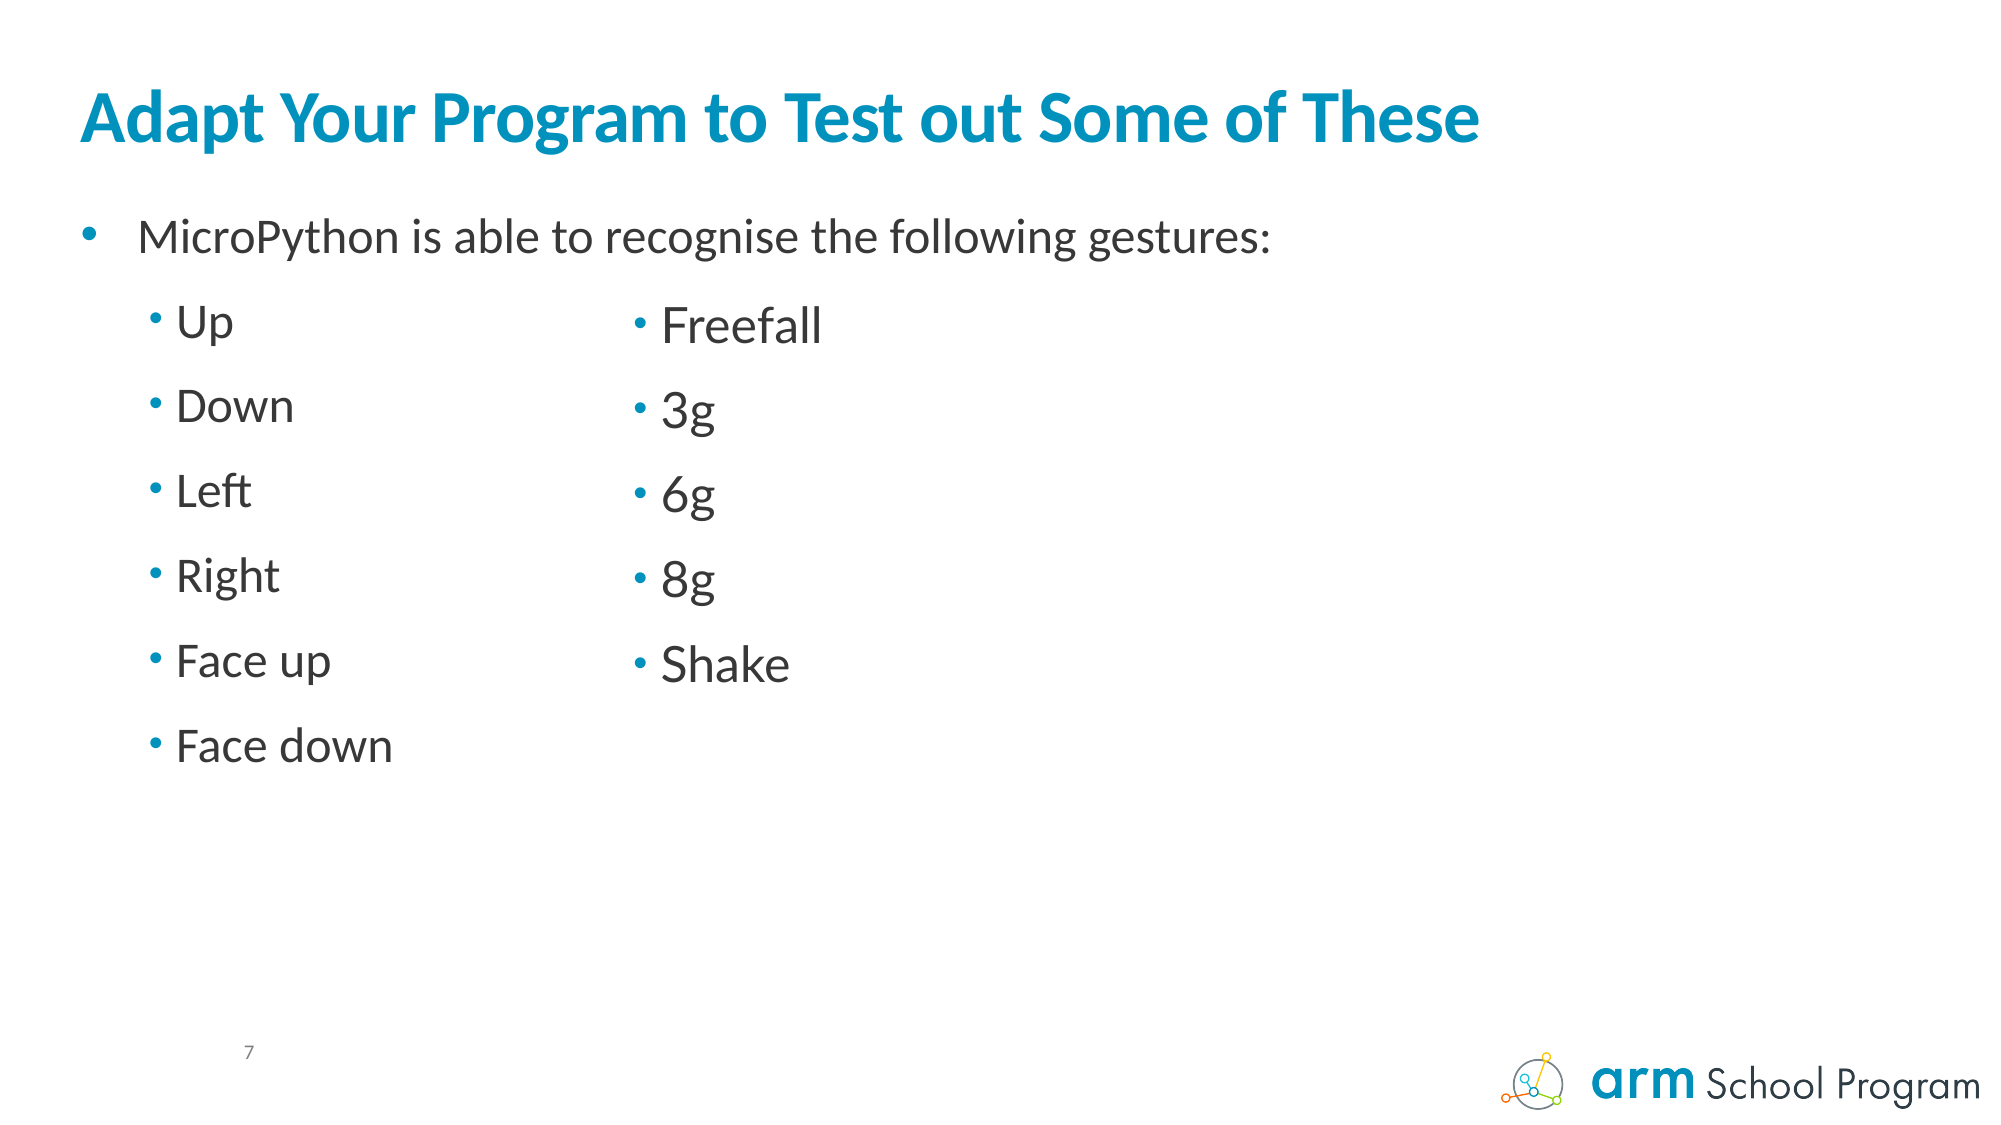

# Adapt Your Program to Test out Some of These
MicroPython is able to recognise the following gestures:
Up
Down
Left
Right
Face up
Face down

Freefall
3g
6g
8g
Shake